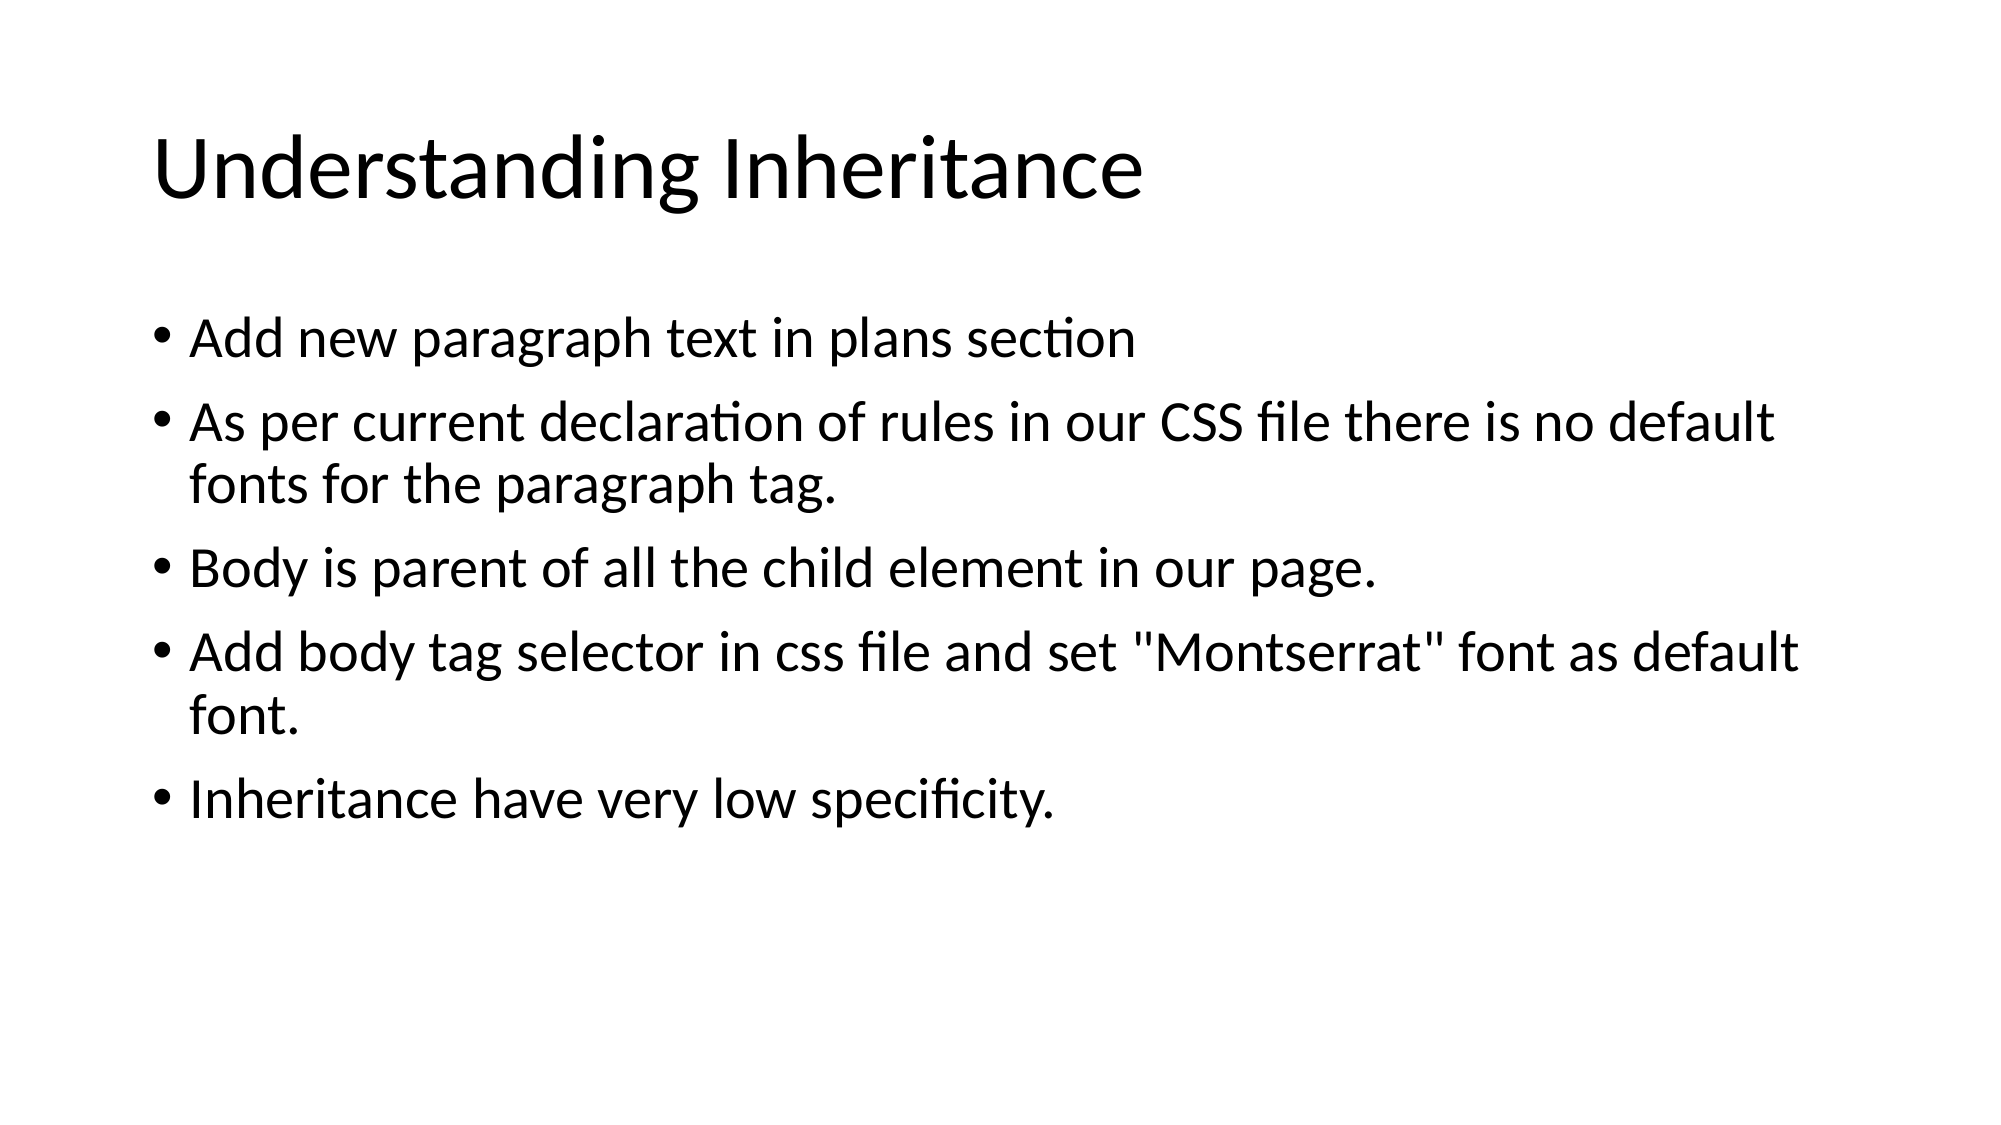

# Understanding Inheritance
Add new paragraph text in plans section
As per current declaration of rules in our CSS file there is no default fonts for the paragraph tag.
Body is parent of all the child element in our page.
Add body tag selector in css file and set "Montserrat" font as default font.
Inheritance have very low specificity.